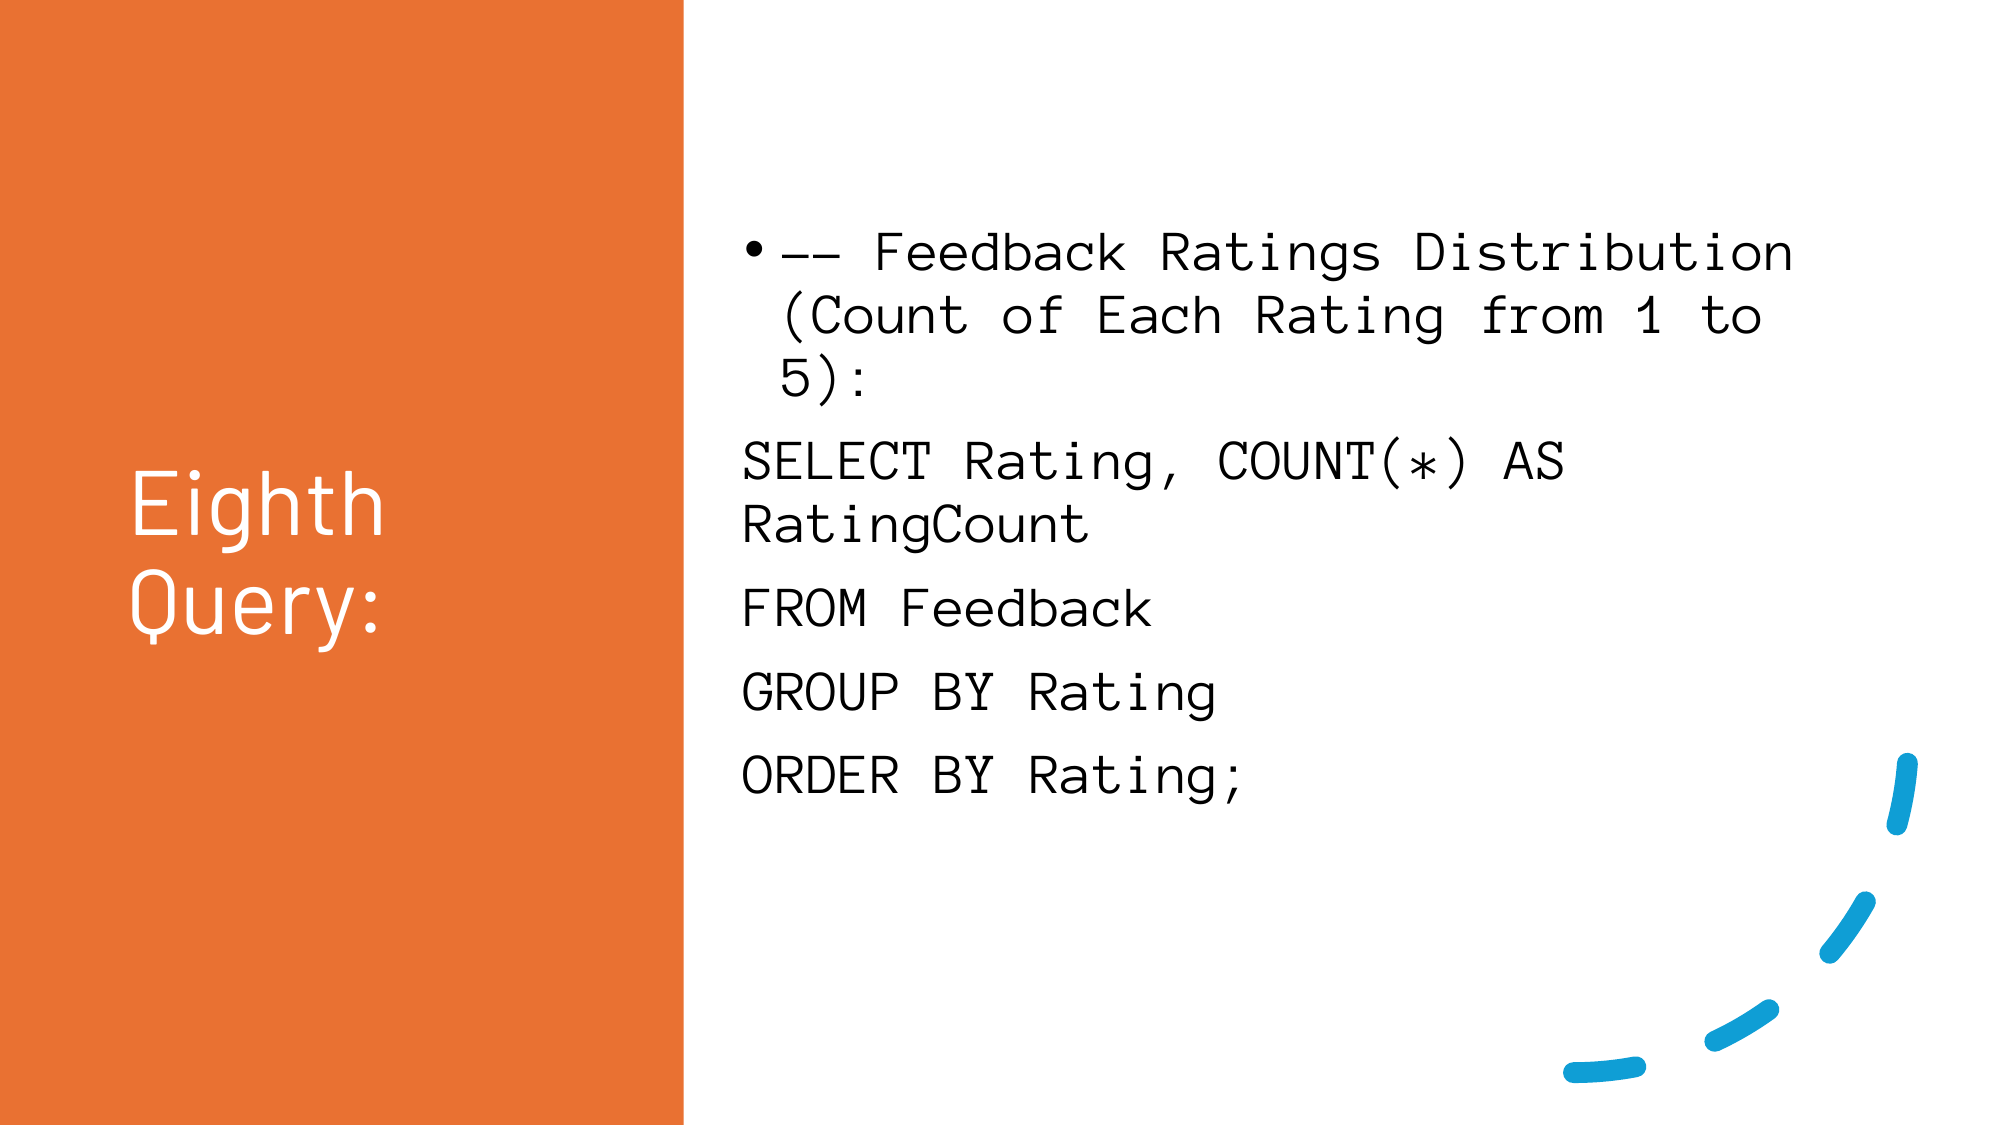

# Eighth Query:
-- Feedback Ratings Distribution (Count of Each Rating from 1 to 5):
SELECT Rating, COUNT(*) AS RatingCount
FROM Feedback
GROUP BY Rating
ORDER BY Rating;